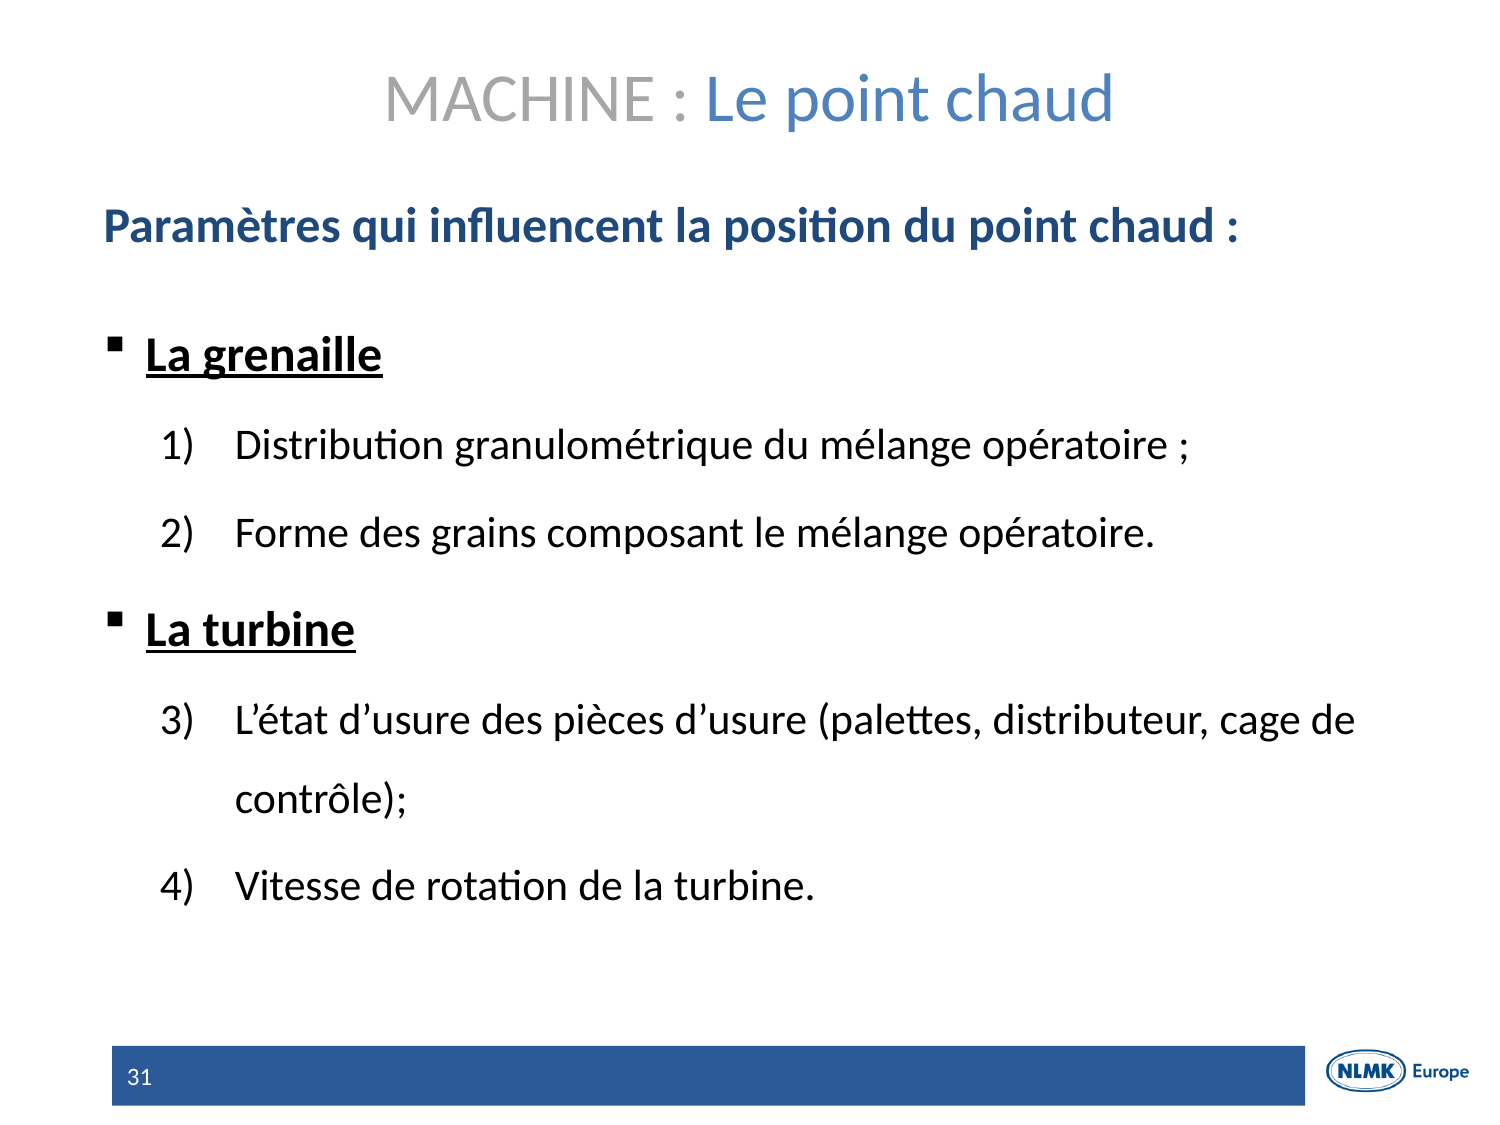

# MACHINE : Le point chaud
Paramètres qui influencent la position du point chaud :

La grenaille
Distribution granulométrique du mélange opératoire ;
Forme des grains composant le mélange opératoire.
La turbine
L’état d’usure des pièces d’usure (palettes, distributeur, cage de contrôle);
Vitesse de rotation de la turbine.